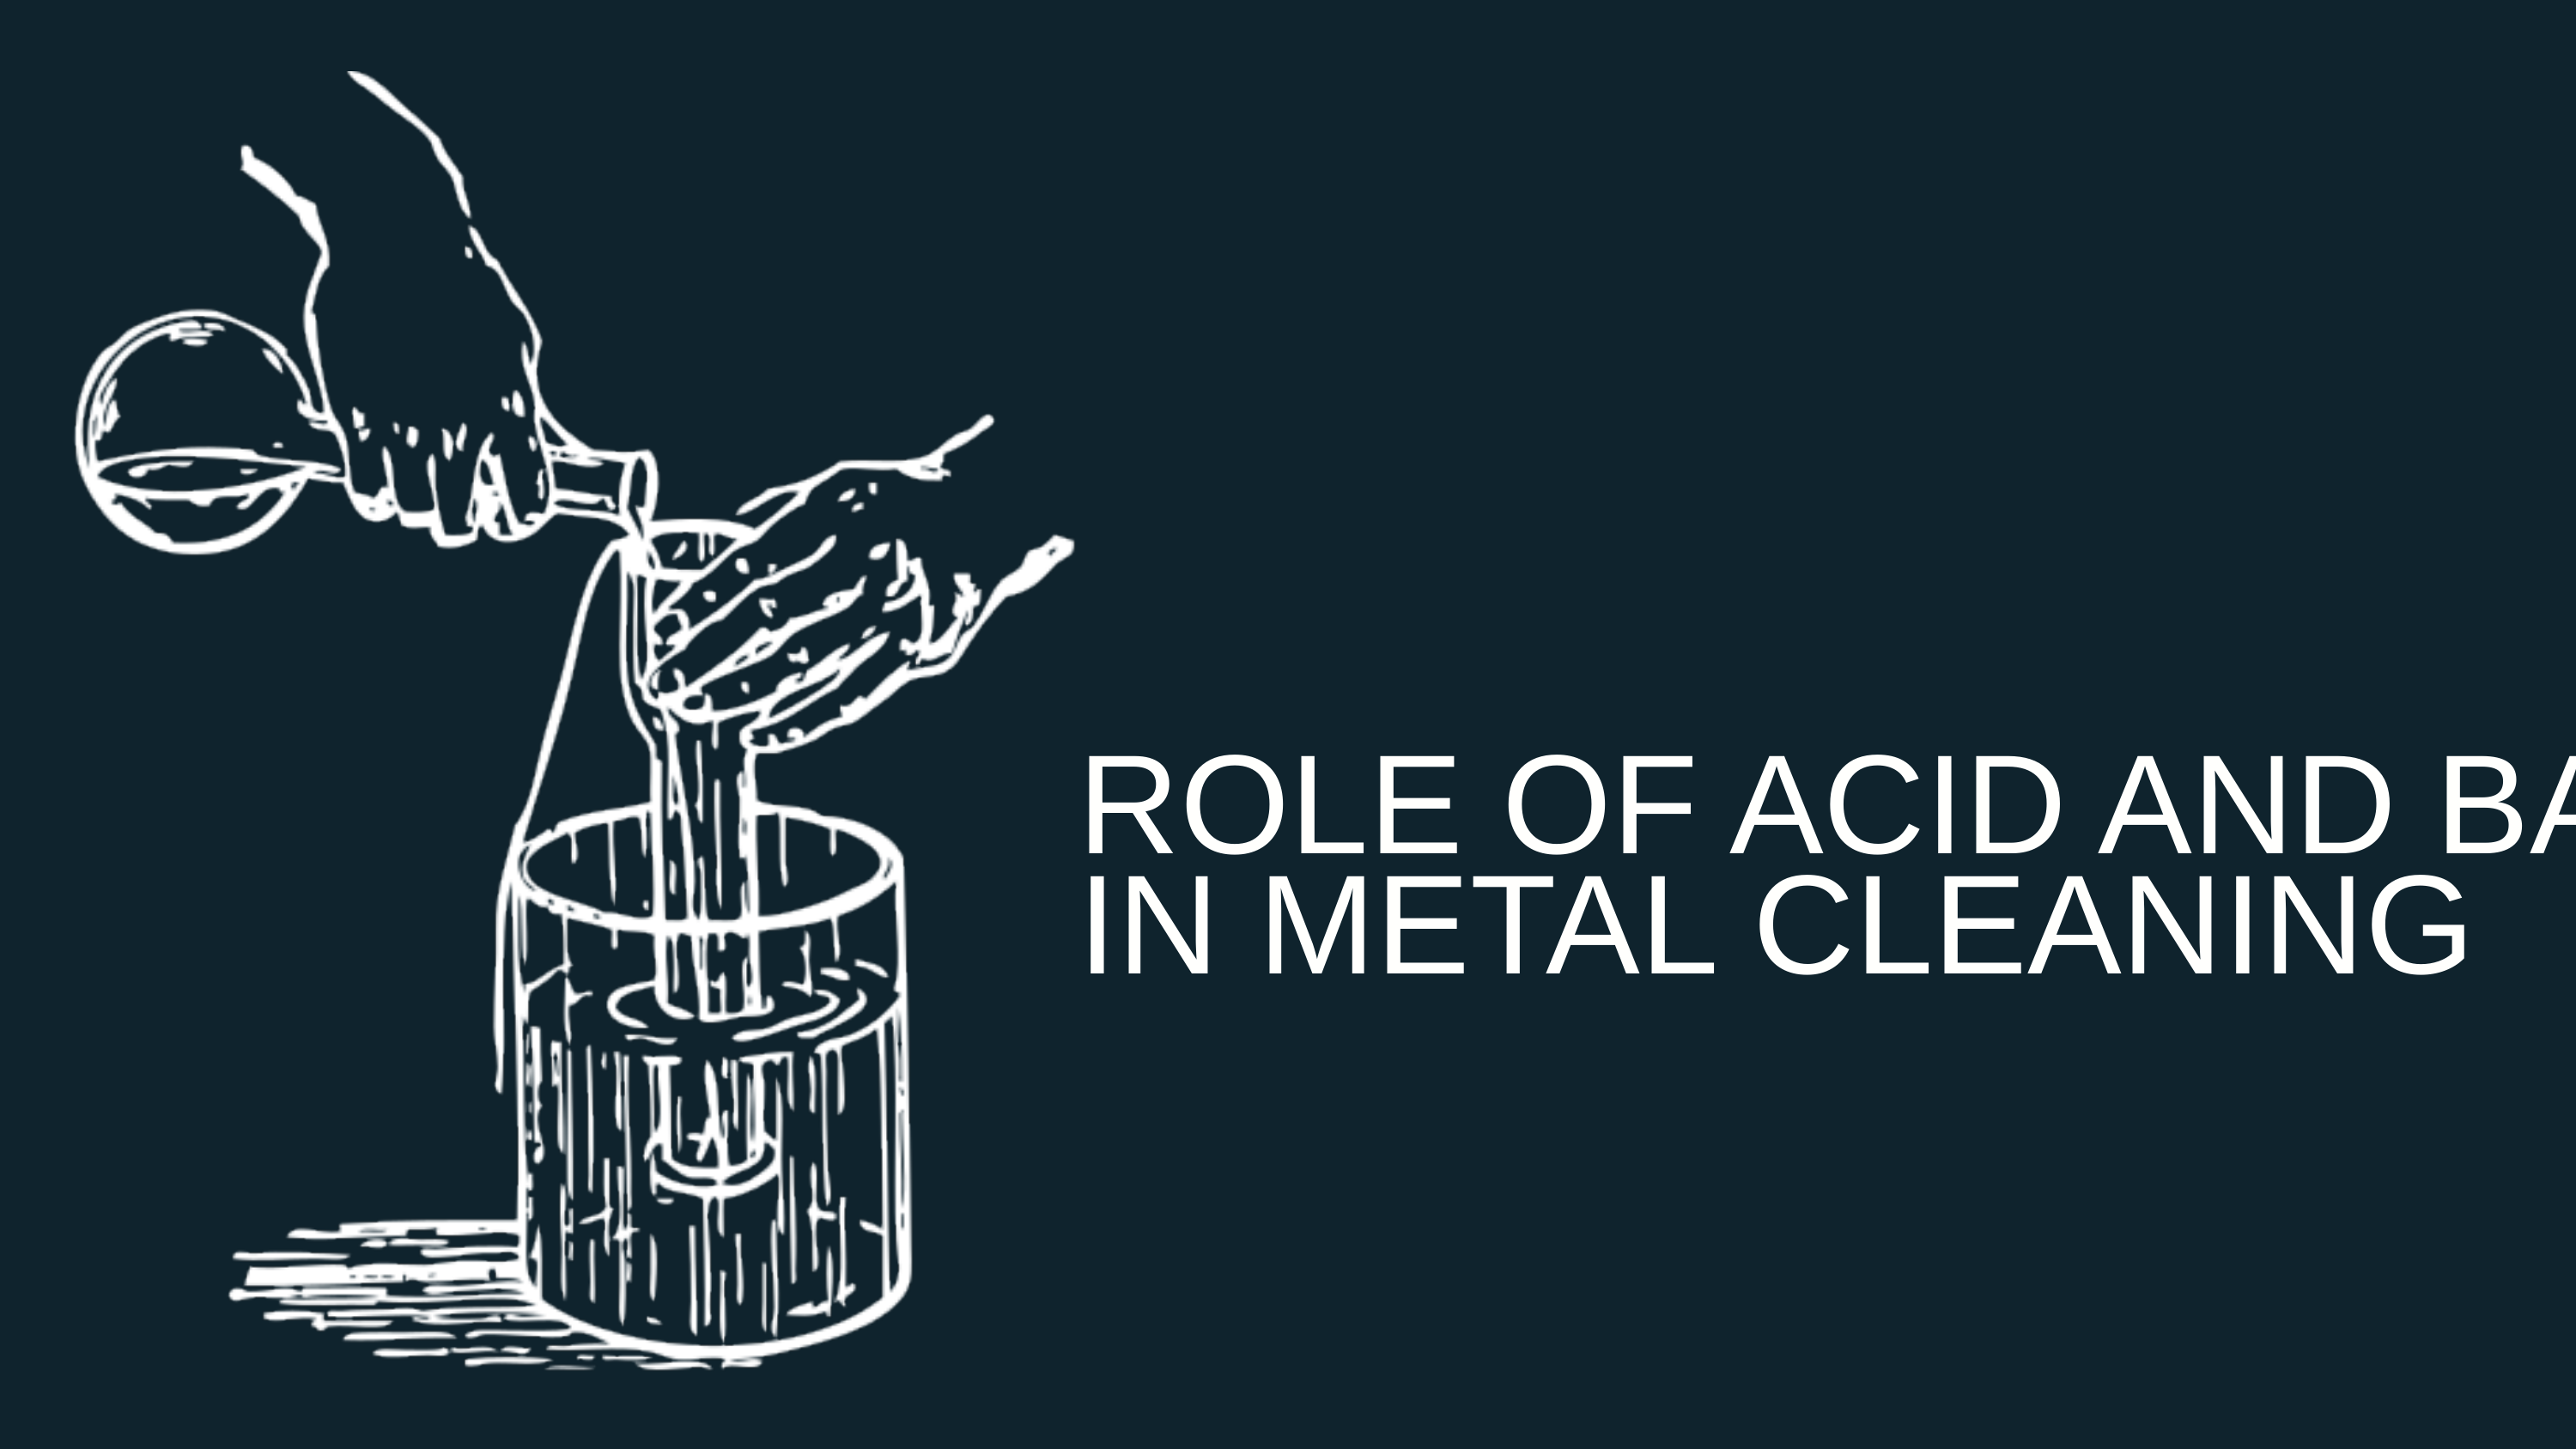

ROLE OF ACID AND BASES IN METAL CLEANING